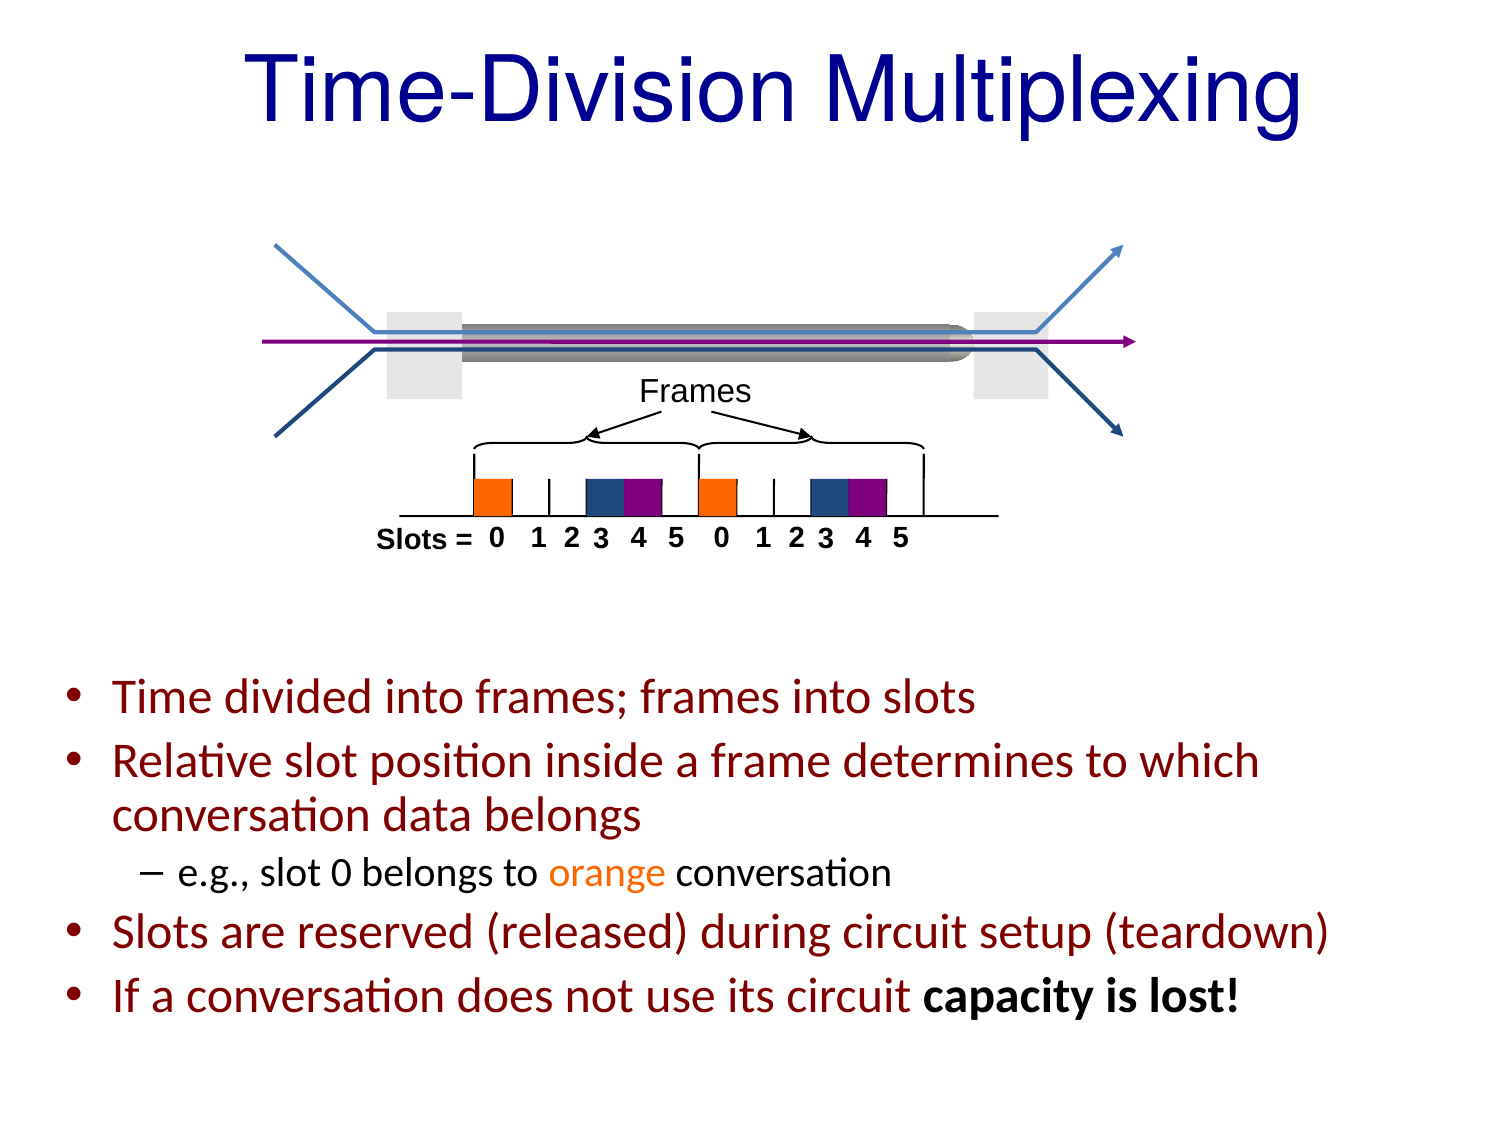

# Time-Division Multiplexing

Frames

0
1
2
4
5
0
1
2
4
5
3
3
Slots =

Time divided into frames; frames into slots
Relative slot position inside a frame determines to which conversation data belongs
e.g., slot 0 belongs to orange conversation
Slots are reserved (released) during circuit setup (teardown)
If a conversation does not use its circuit capacity is lost!